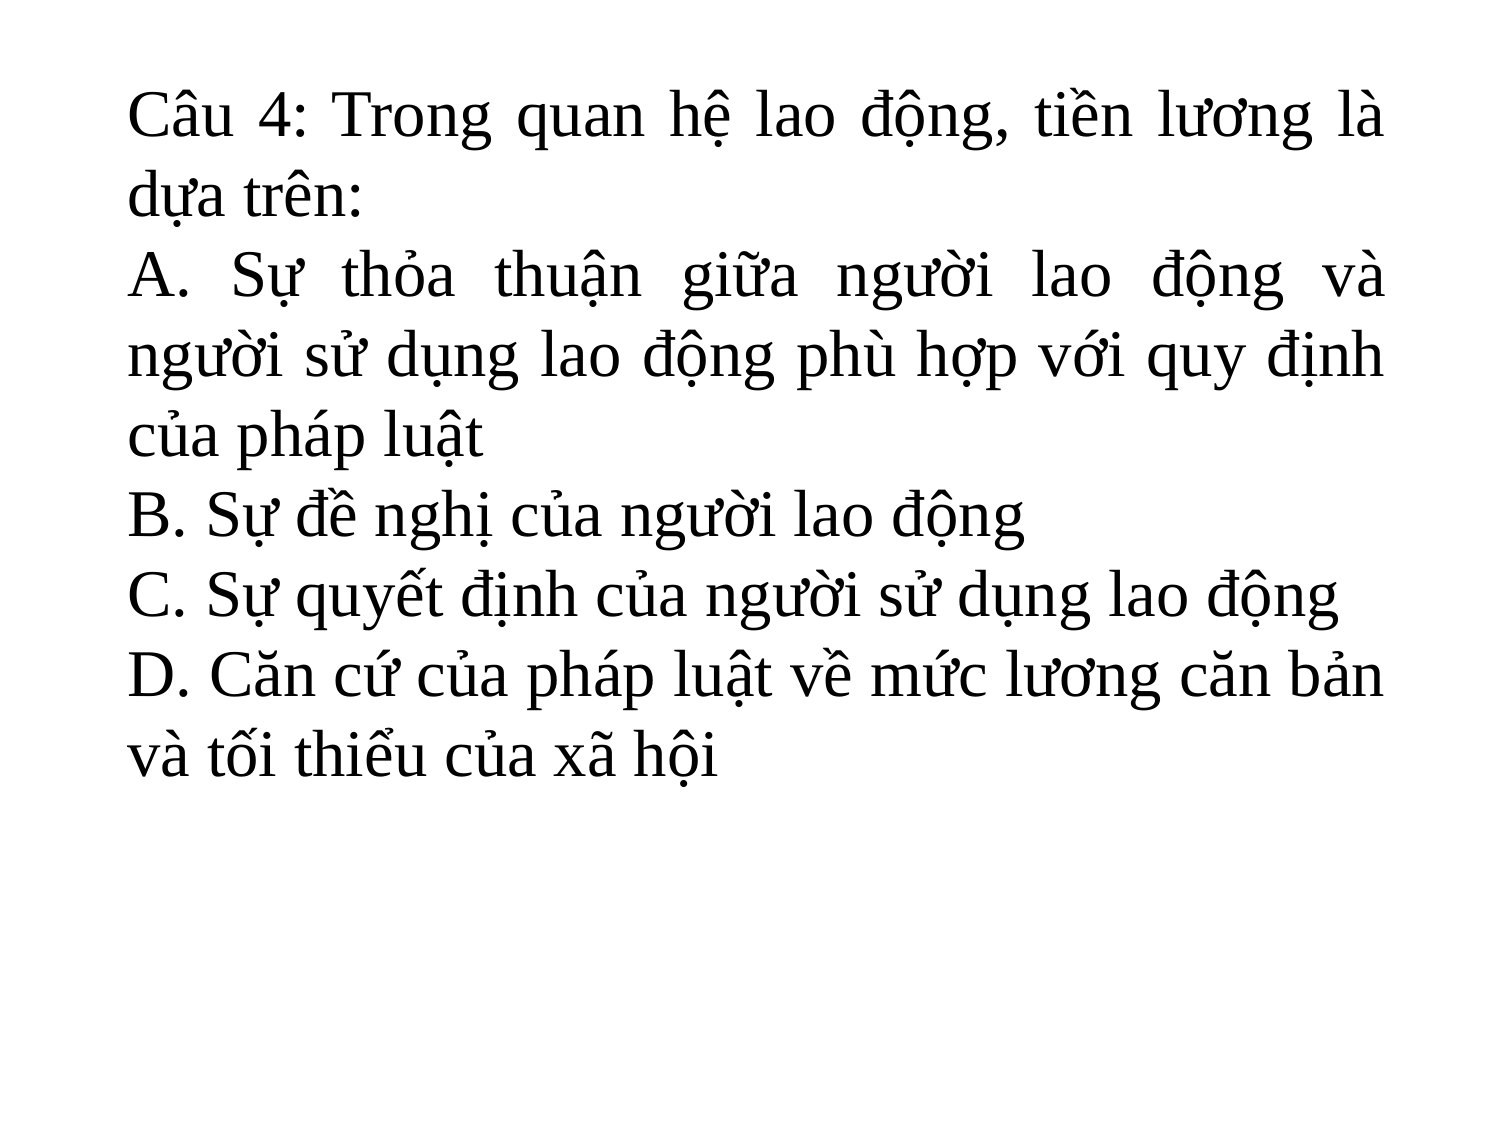

Câu 4: Trong quan hệ lao động, tiền lương là dựa trên:
A. Sự thỏa thuận giữa người lao động và người sử dụng lao động phù hợp với quy định của pháp luật
B. Sự đề nghị của người lao động
C. Sự quyết định của người sử dụng lao động
D. Căn cứ của pháp luật về mức lương căn bản và tối thiểu của xã hội